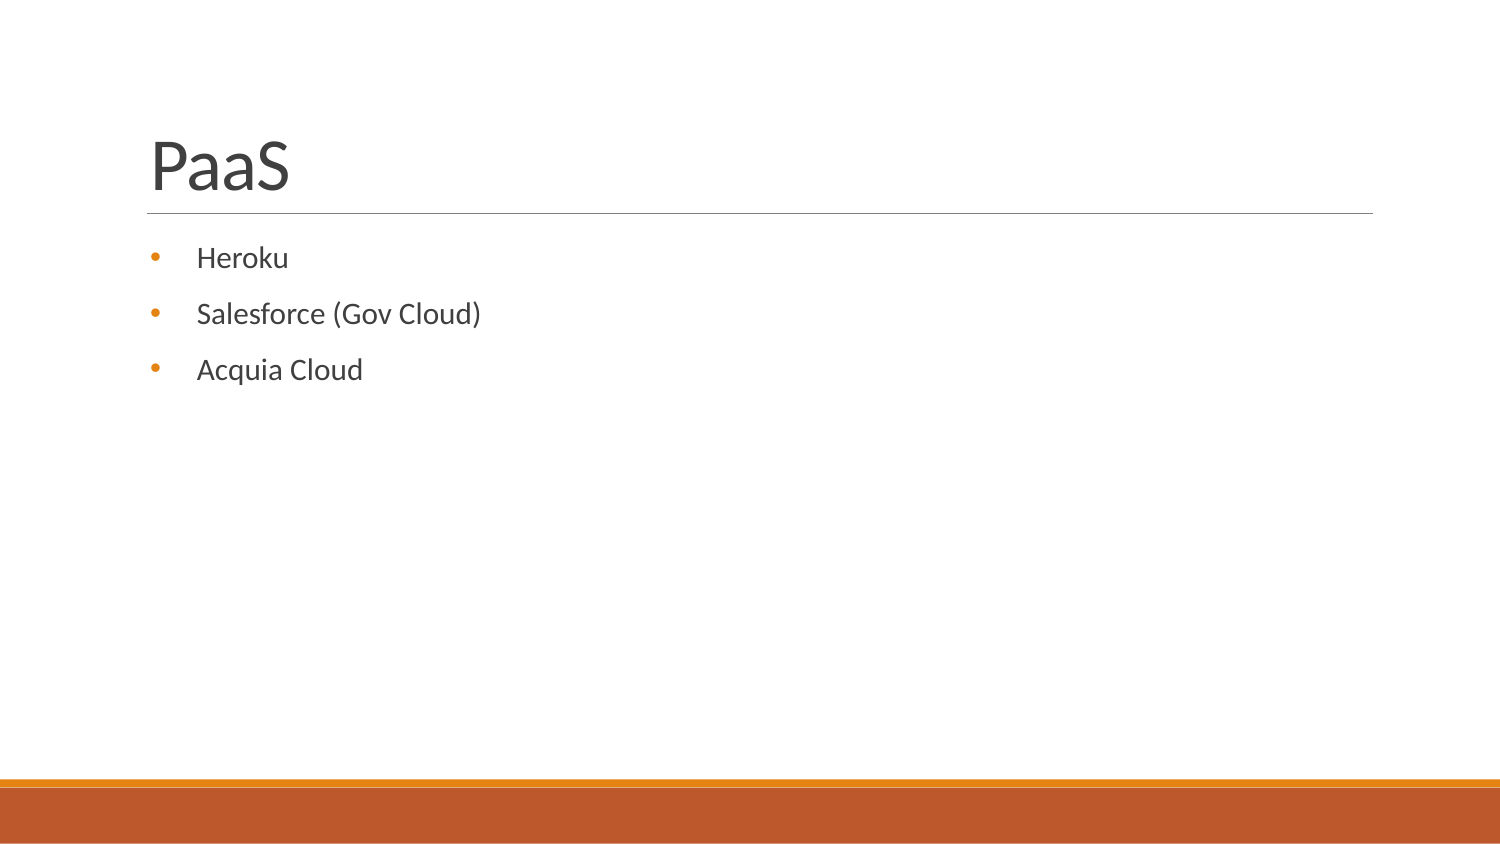

# PaaS
Heroku
Salesforce (Gov Cloud)
Acquia Cloud